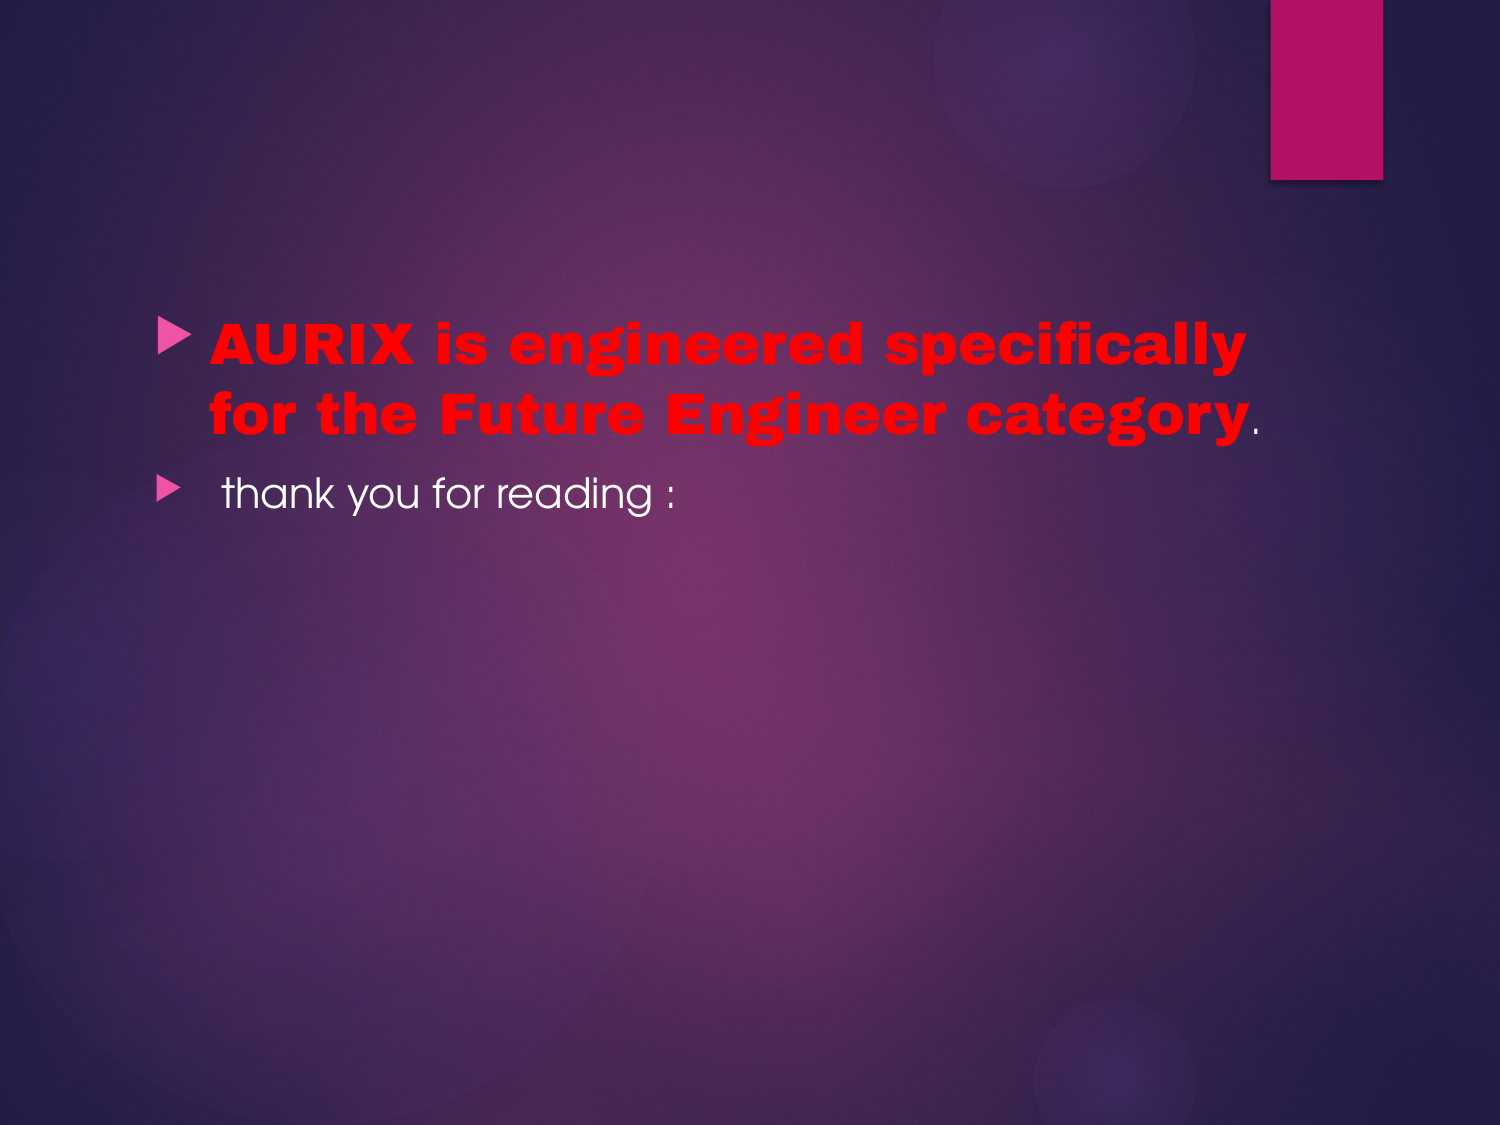

AURIX is engineered specifically for the Future Engineer category.
 thank you for reading :